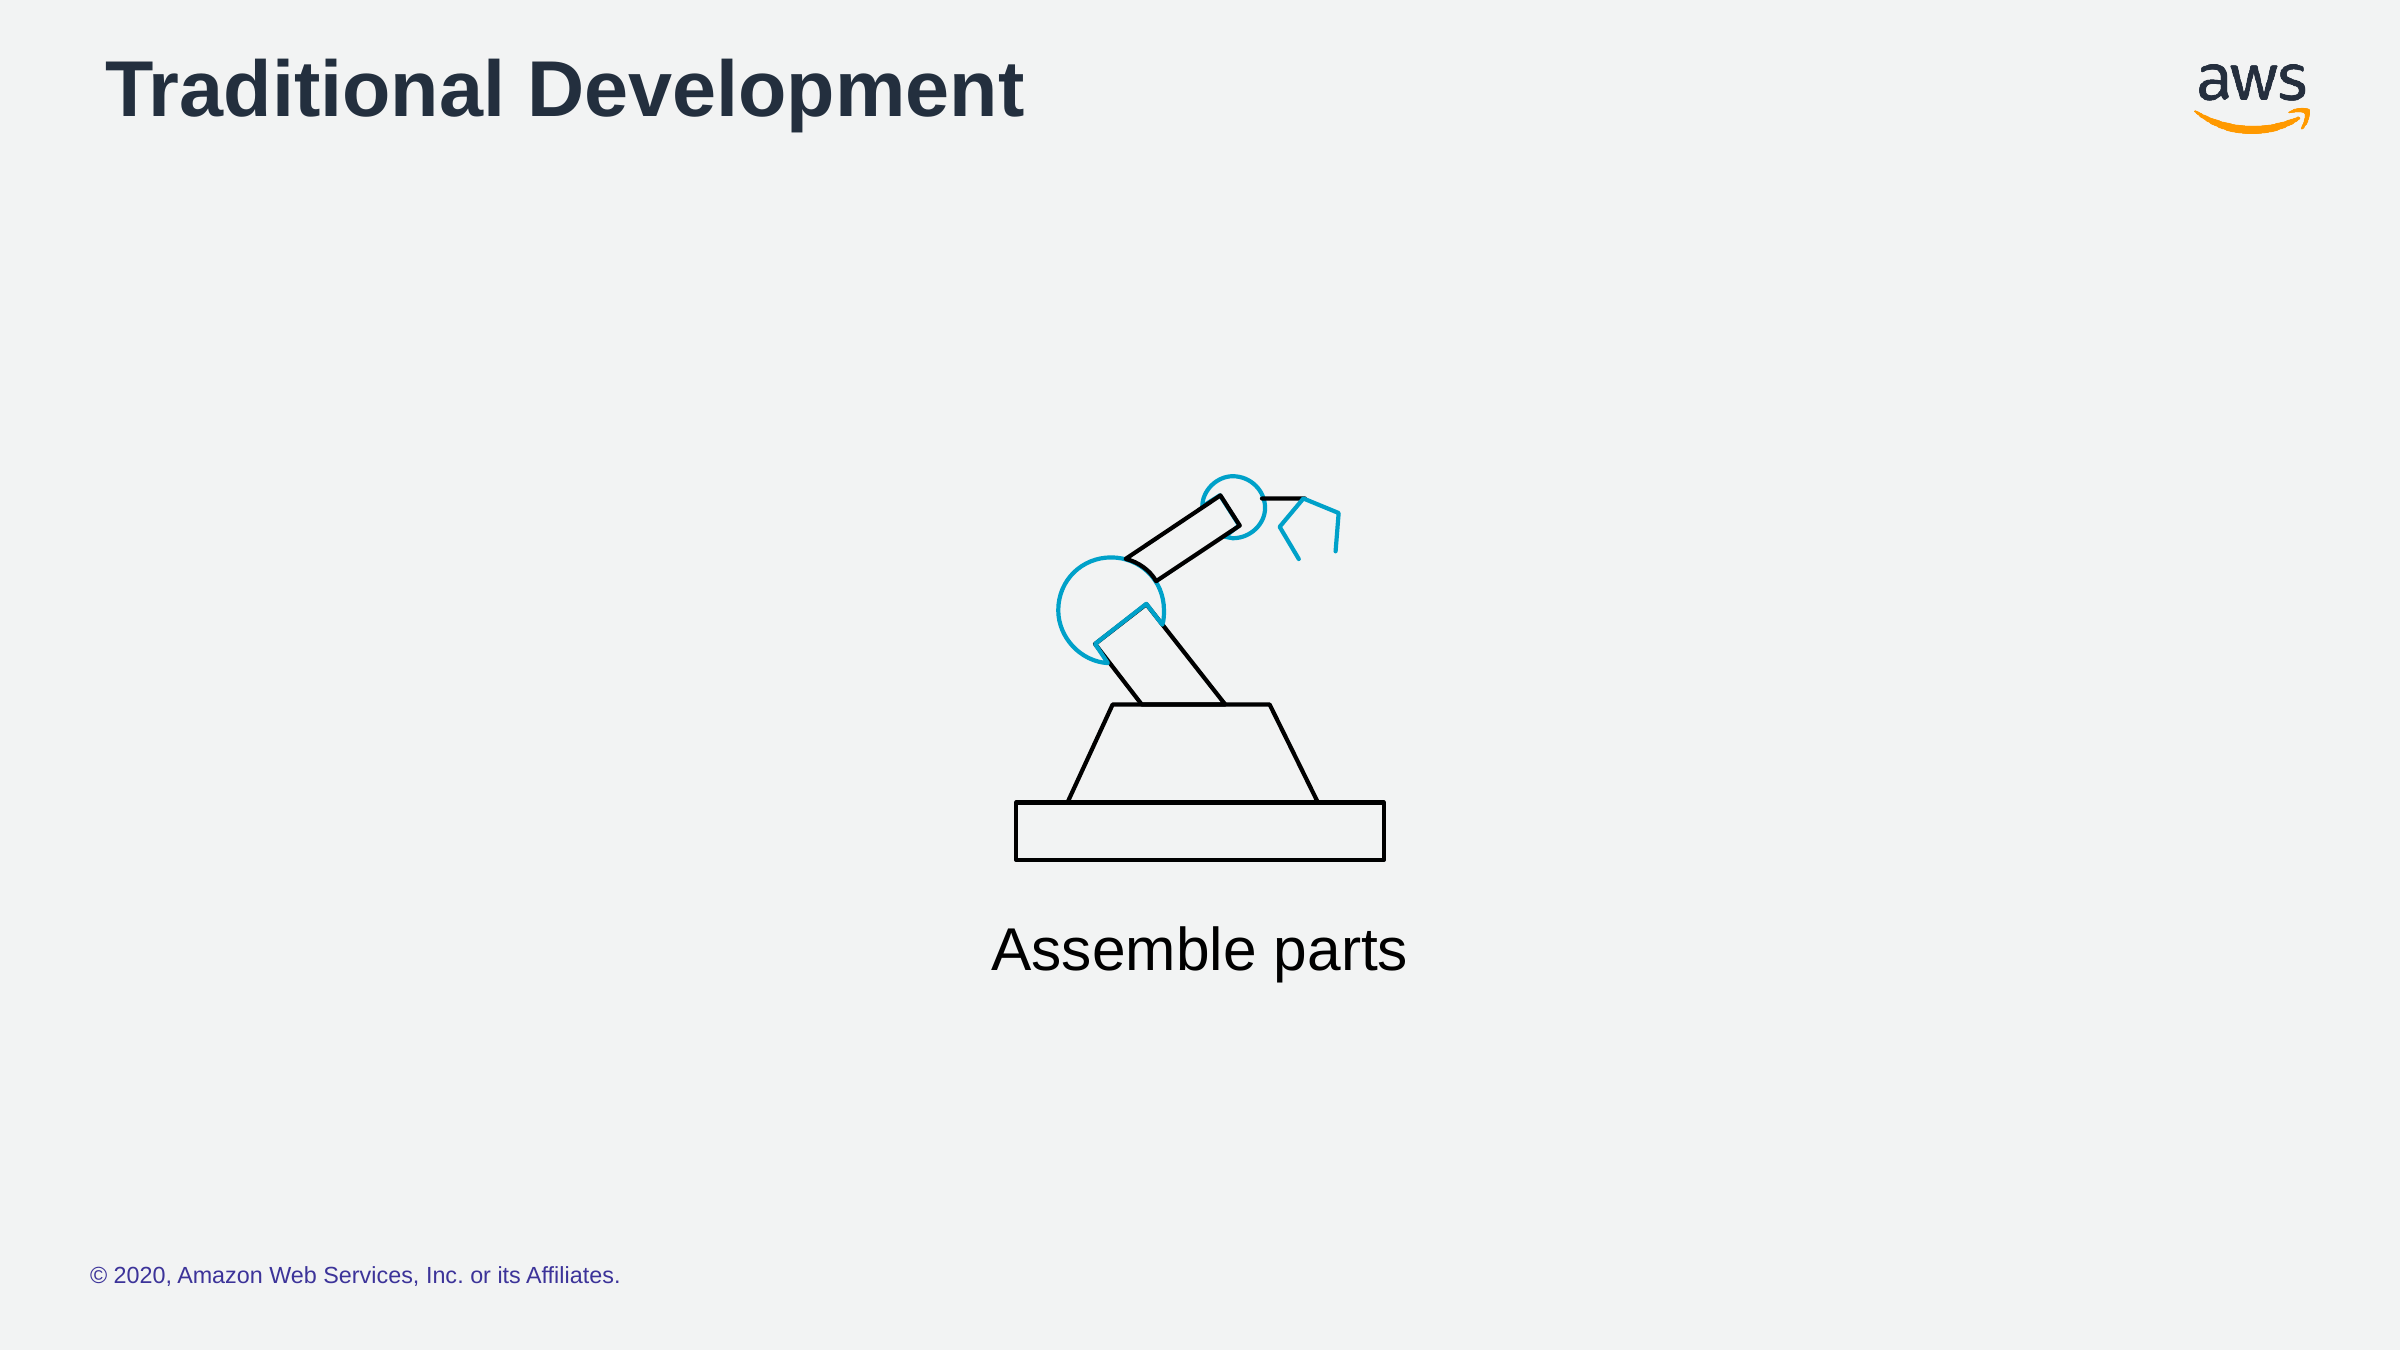

# Traditional Development

Assemble parts
Sell finished toy
Produce injection molded parts